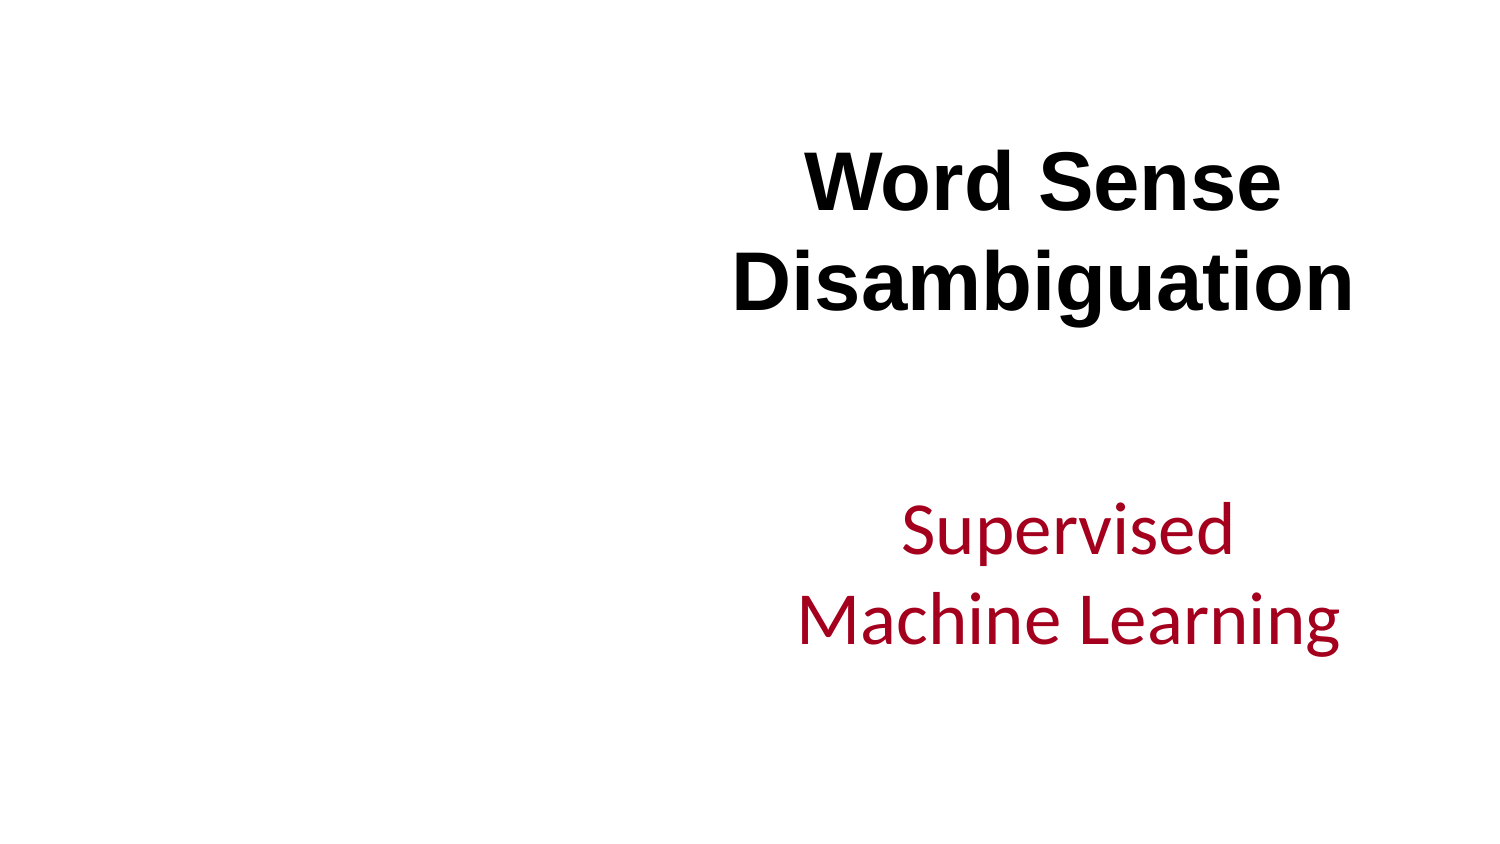

# Word Sense Disambiguation
Supervised Machine Learning